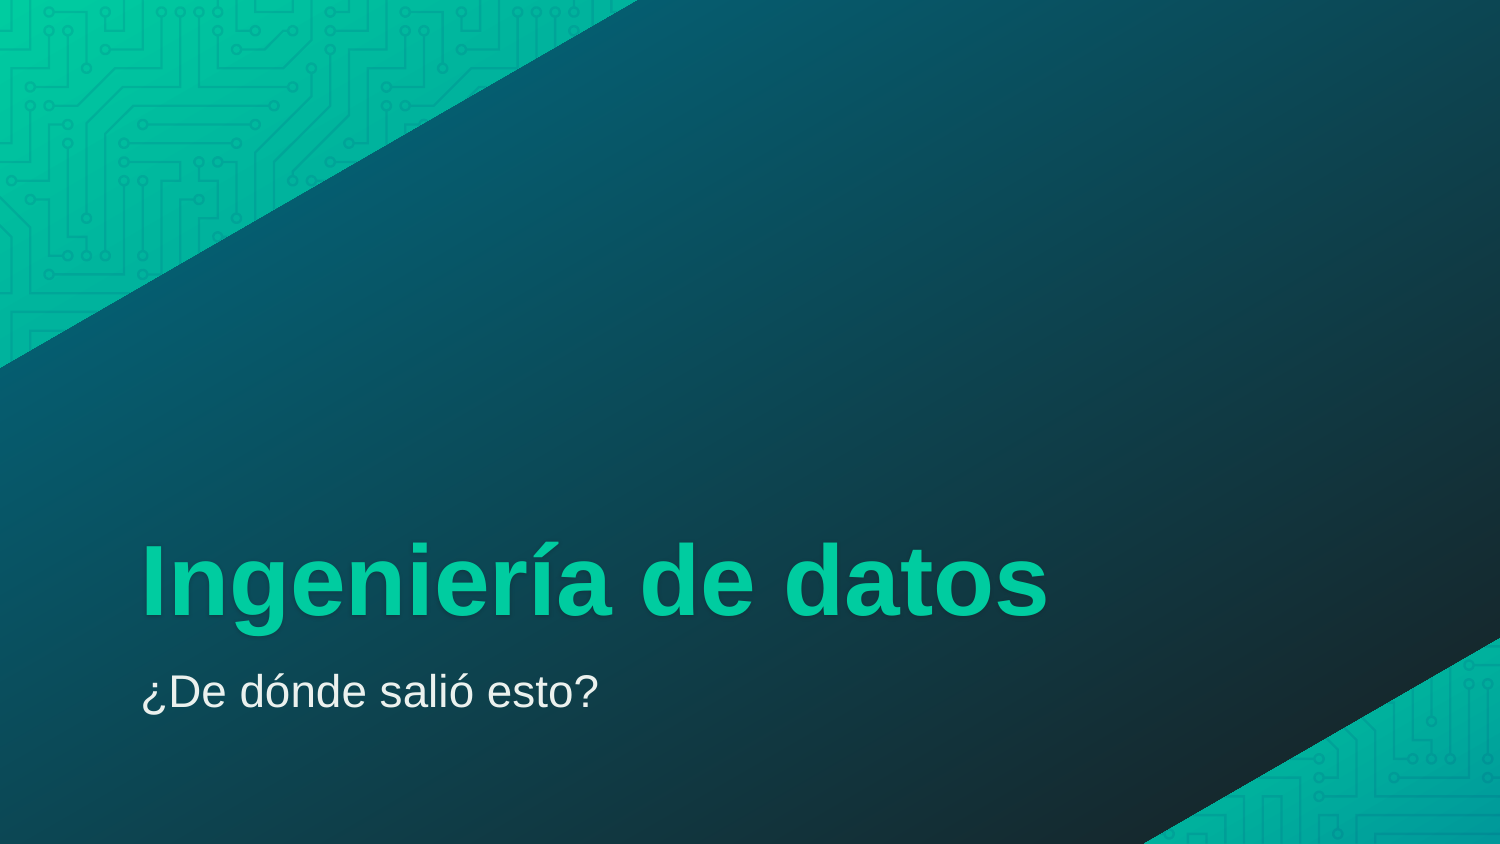

# Ingeniería de datos
¿De dónde salió esto?